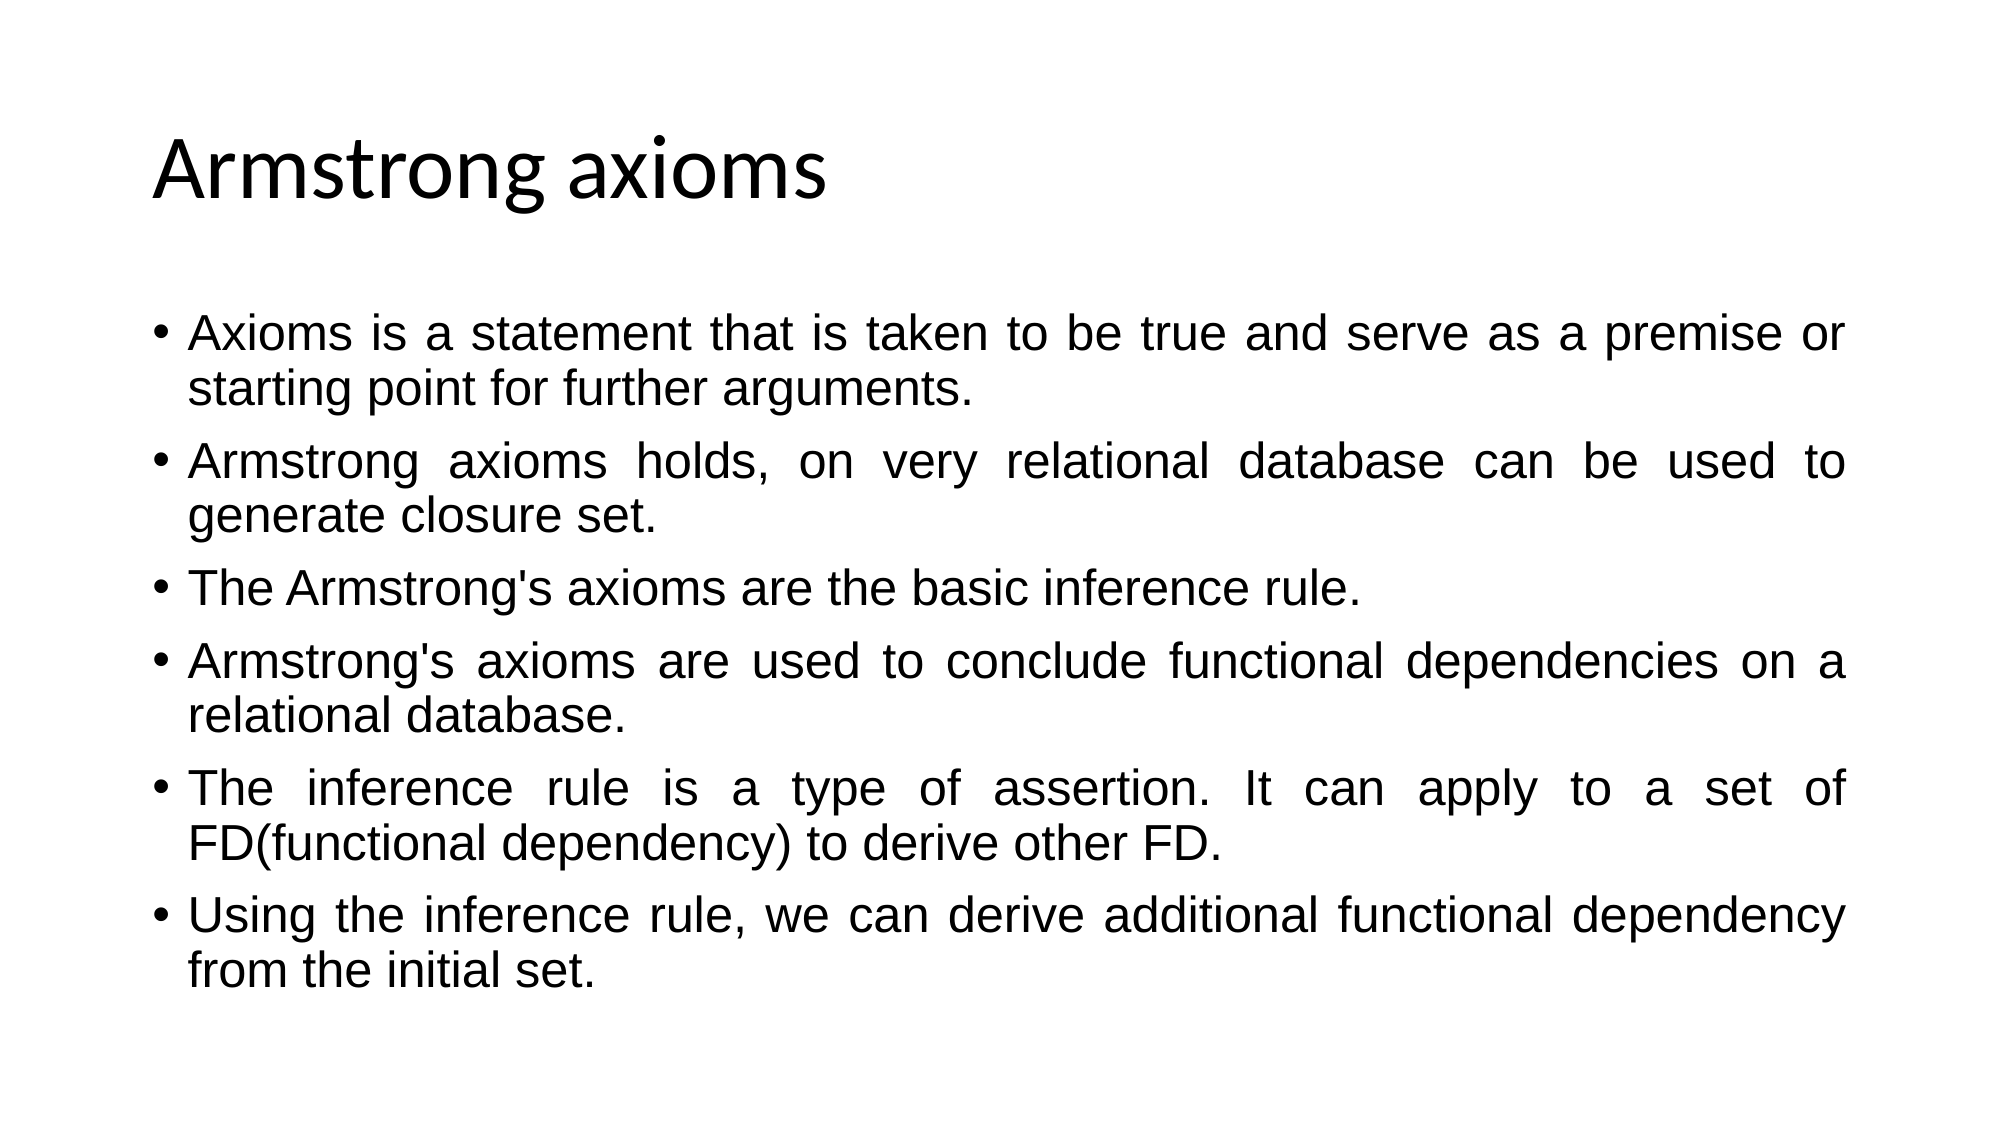

# Armstrong axioms
Axioms is a statement that is taken to be true and serve as a premise or starting point for further arguments.
Armstrong axioms holds, on very relational database can be used to generate closure set.
The Armstrong's axioms are the basic inference rule.
Armstrong's axioms are used to conclude functional dependencies on a relational database.
The inference rule is a type of assertion. It can apply to a set of FD(functional dependency) to derive other FD.
Using the inference rule, we can derive additional functional dependency from the initial set.